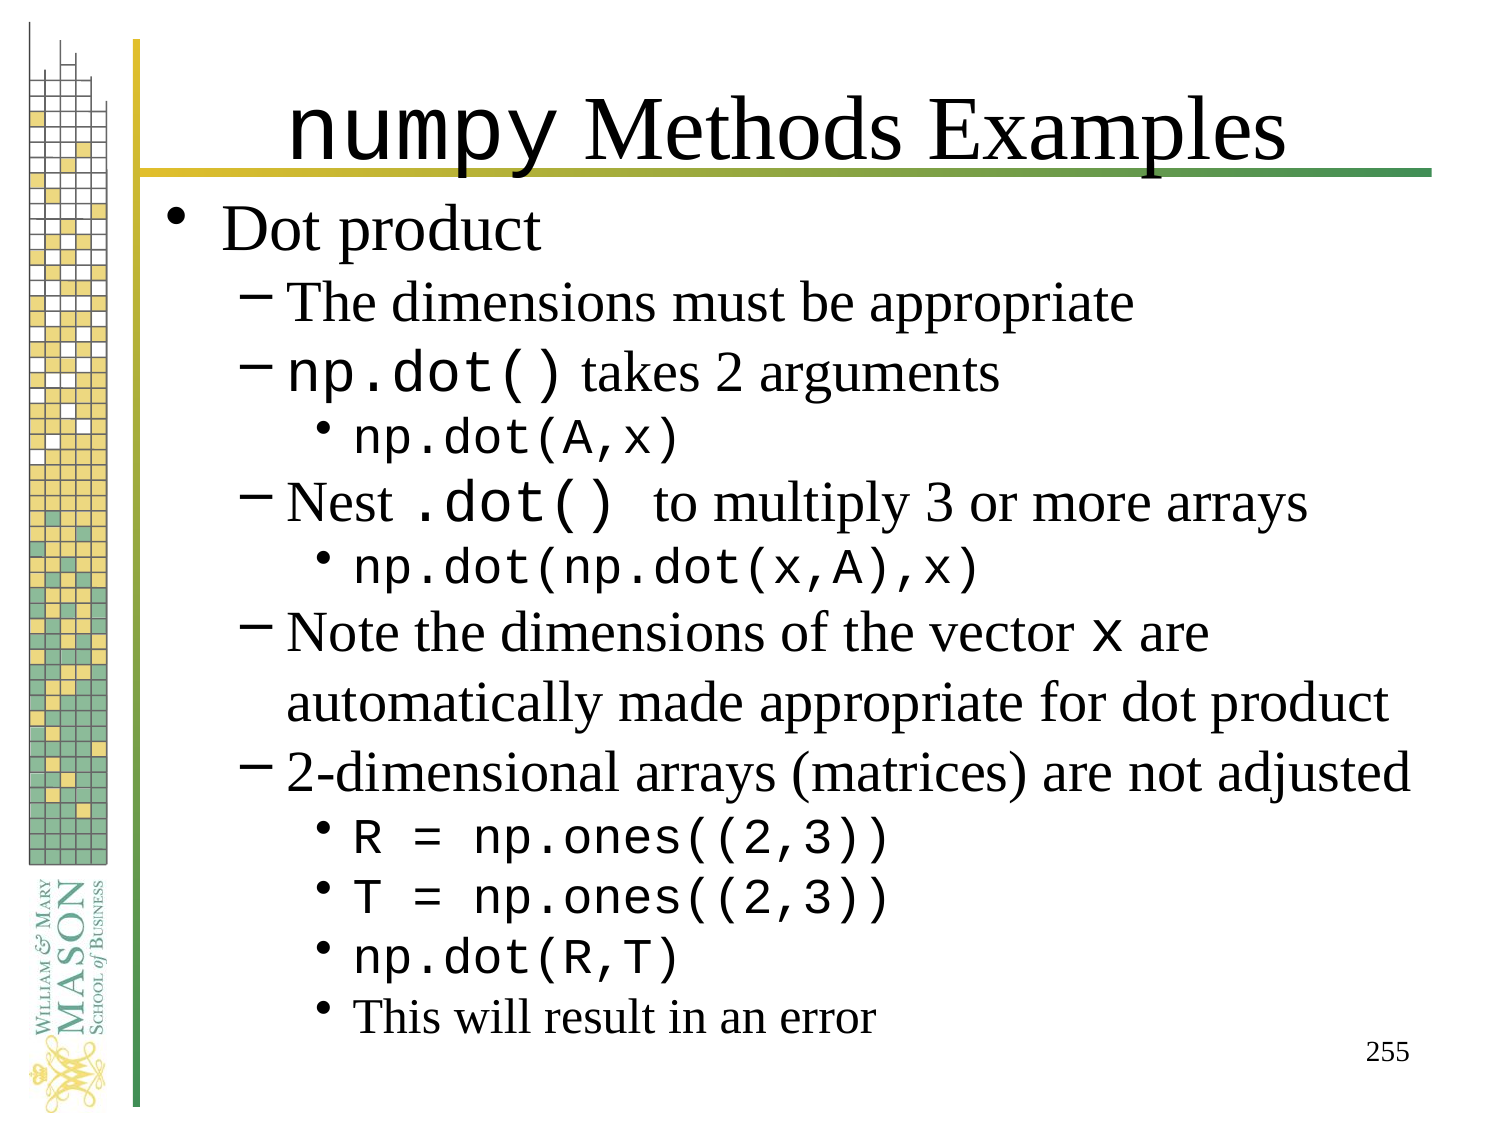

# numpy Methods Examples
Dot product
The dimensions must be appropriate
np.dot() takes 2 arguments
np.dot(A,x)
Nest .dot() to multiply 3 or more arrays
np.dot(np.dot(x,A),x)
Note the dimensions of the vector x are automatically made appropriate for dot product
2-dimensional arrays (matrices) are not adjusted
R = np.ones((2,3))
T = np.ones((2,3))
np.dot(R,T)
This will result in an error
255